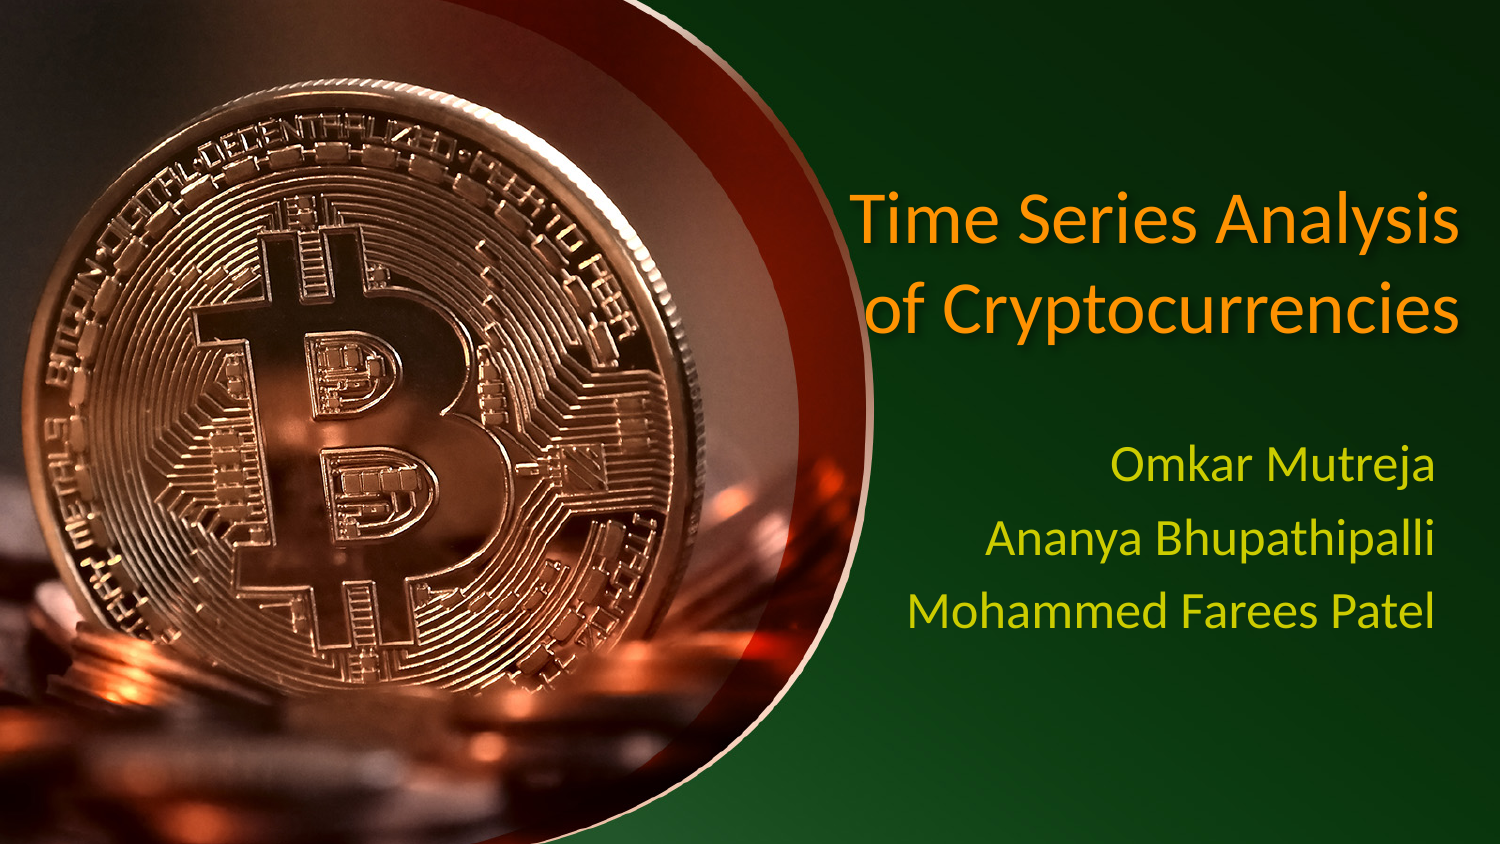

# Time Series Analysis of Cryptocurrencies
Omkar Mutreja
Ananya Bhupathipalli
Mohammed Farees Patel